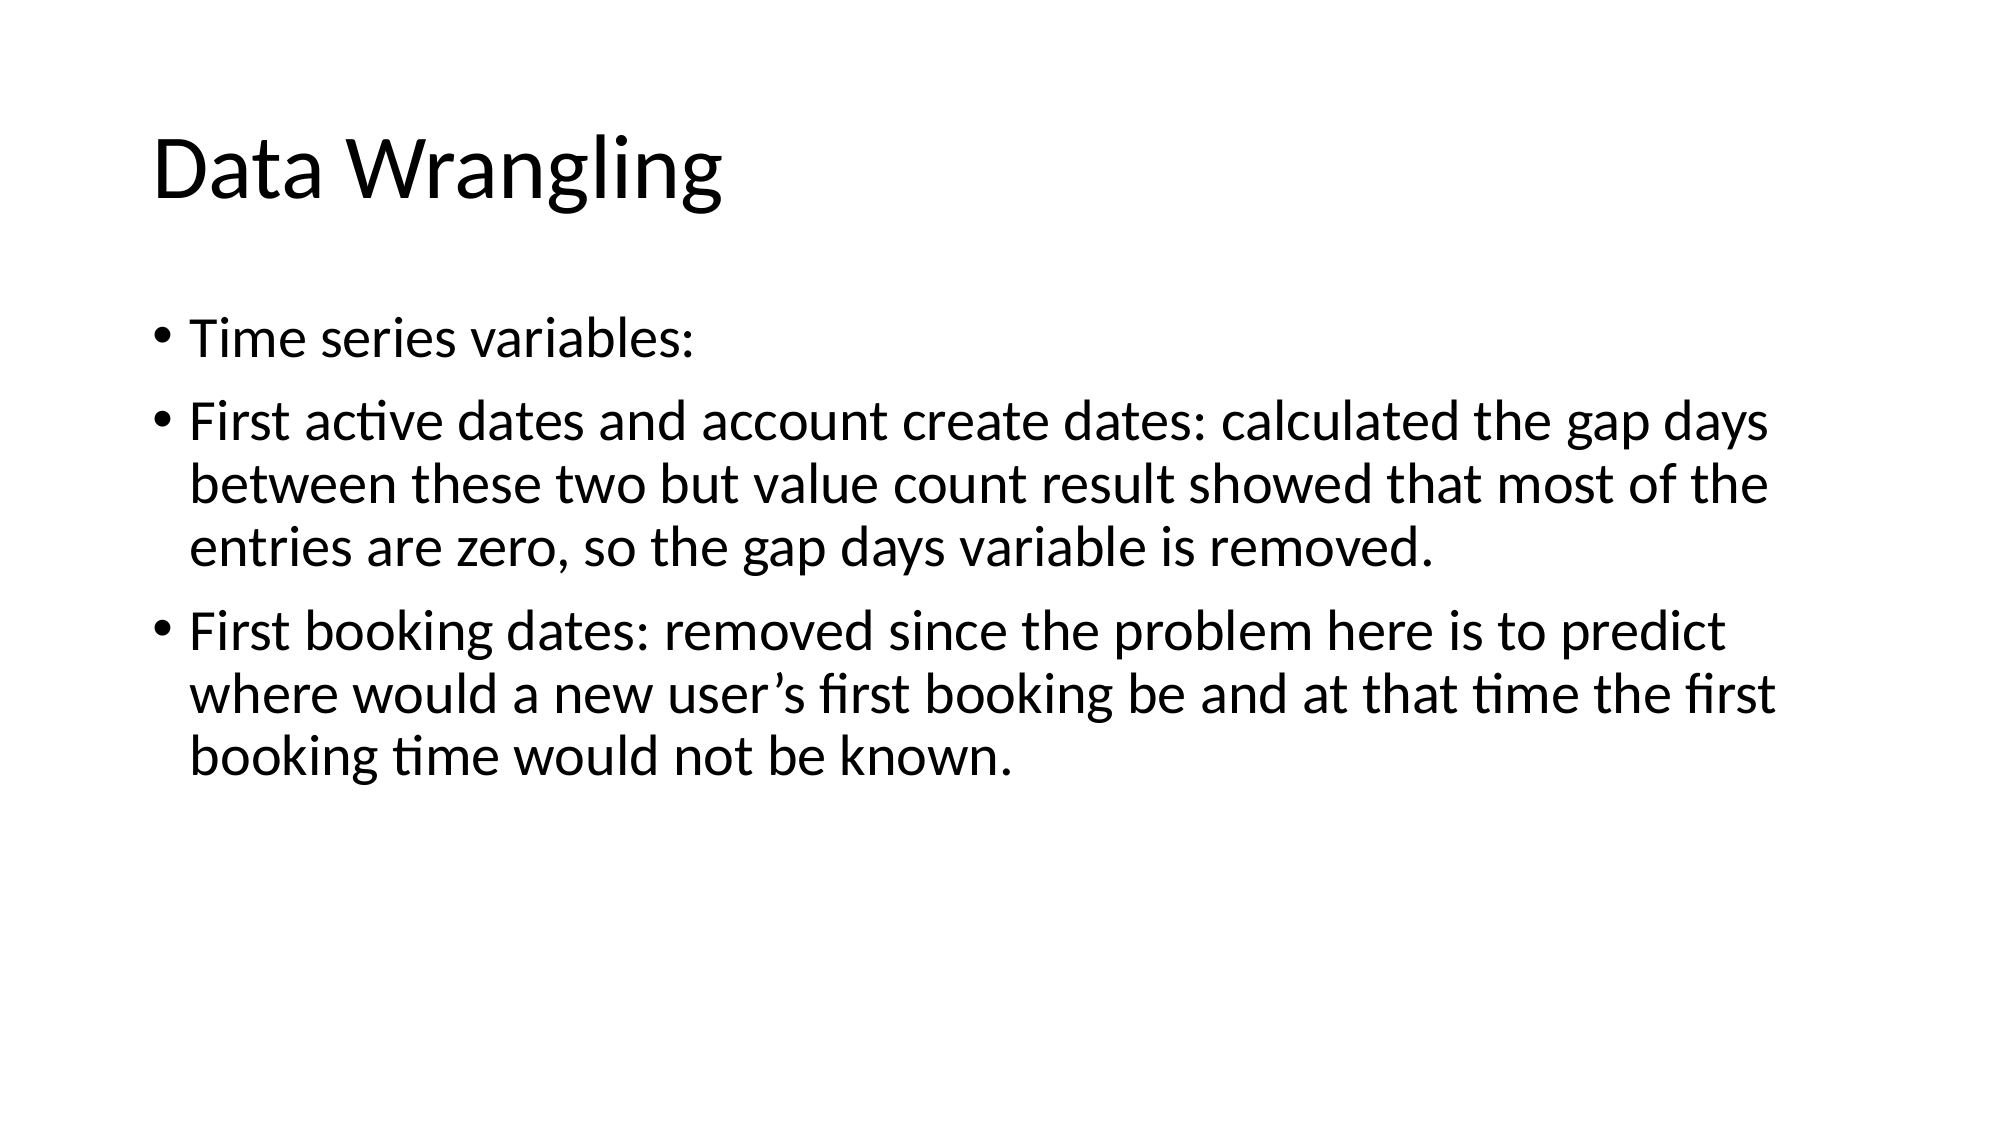

# Data Wrangling
Time series variables:
First active dates and account create dates: calculated the gap days between these two but value count result showed that most of the entries are zero, so the gap days variable is removed.
First booking dates: removed since the problem here is to predict where would a new user’s first booking be and at that time the first booking time would not be known.